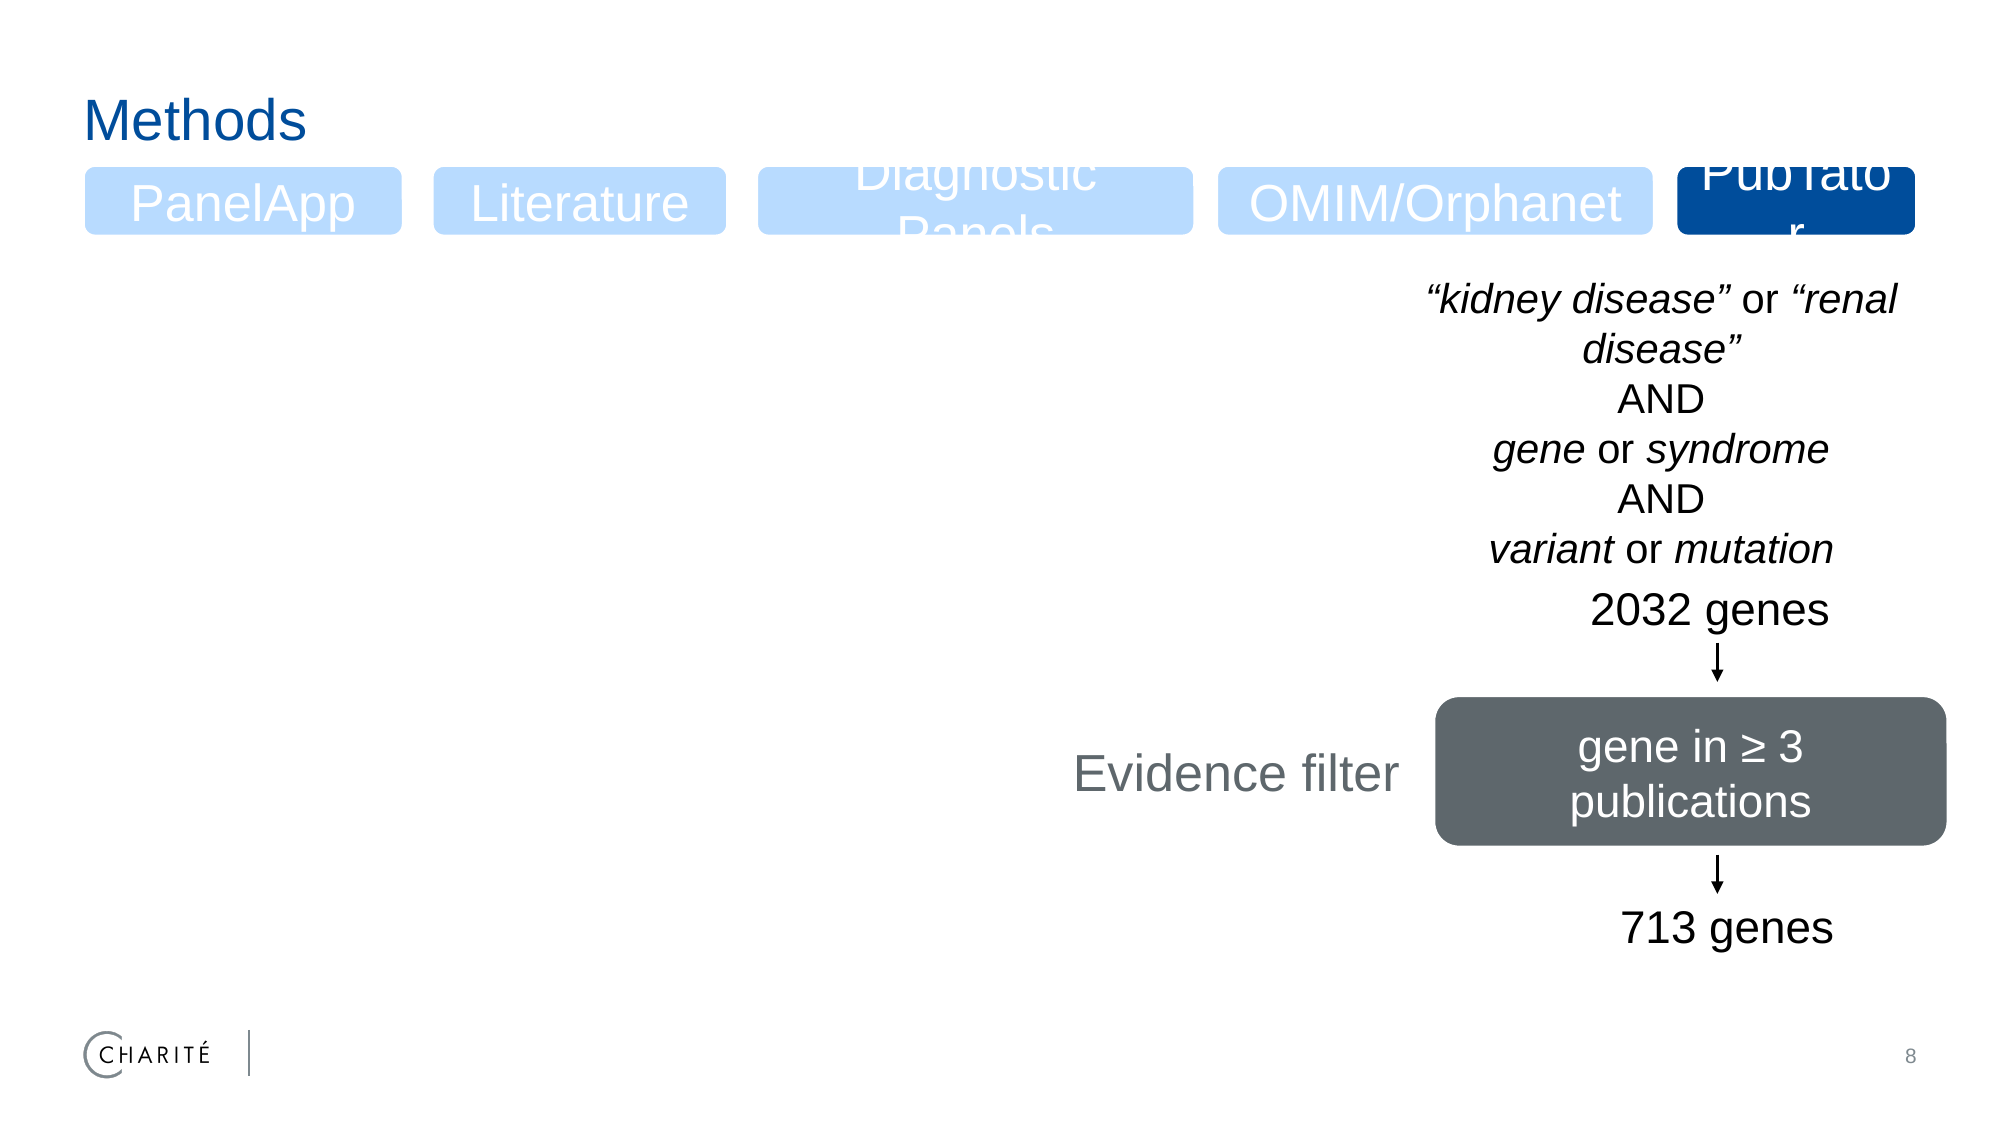

# Methods
PanelApp
Literature
Diagnostic Panels
OMIM/Orphanet
PubTator
“kidney disease” or “renal disease”
AND
gene or syndrome
AND
variant or mutation

2032 genes
gene in ≥ 3 publications
Evidence filter
713 genes
8